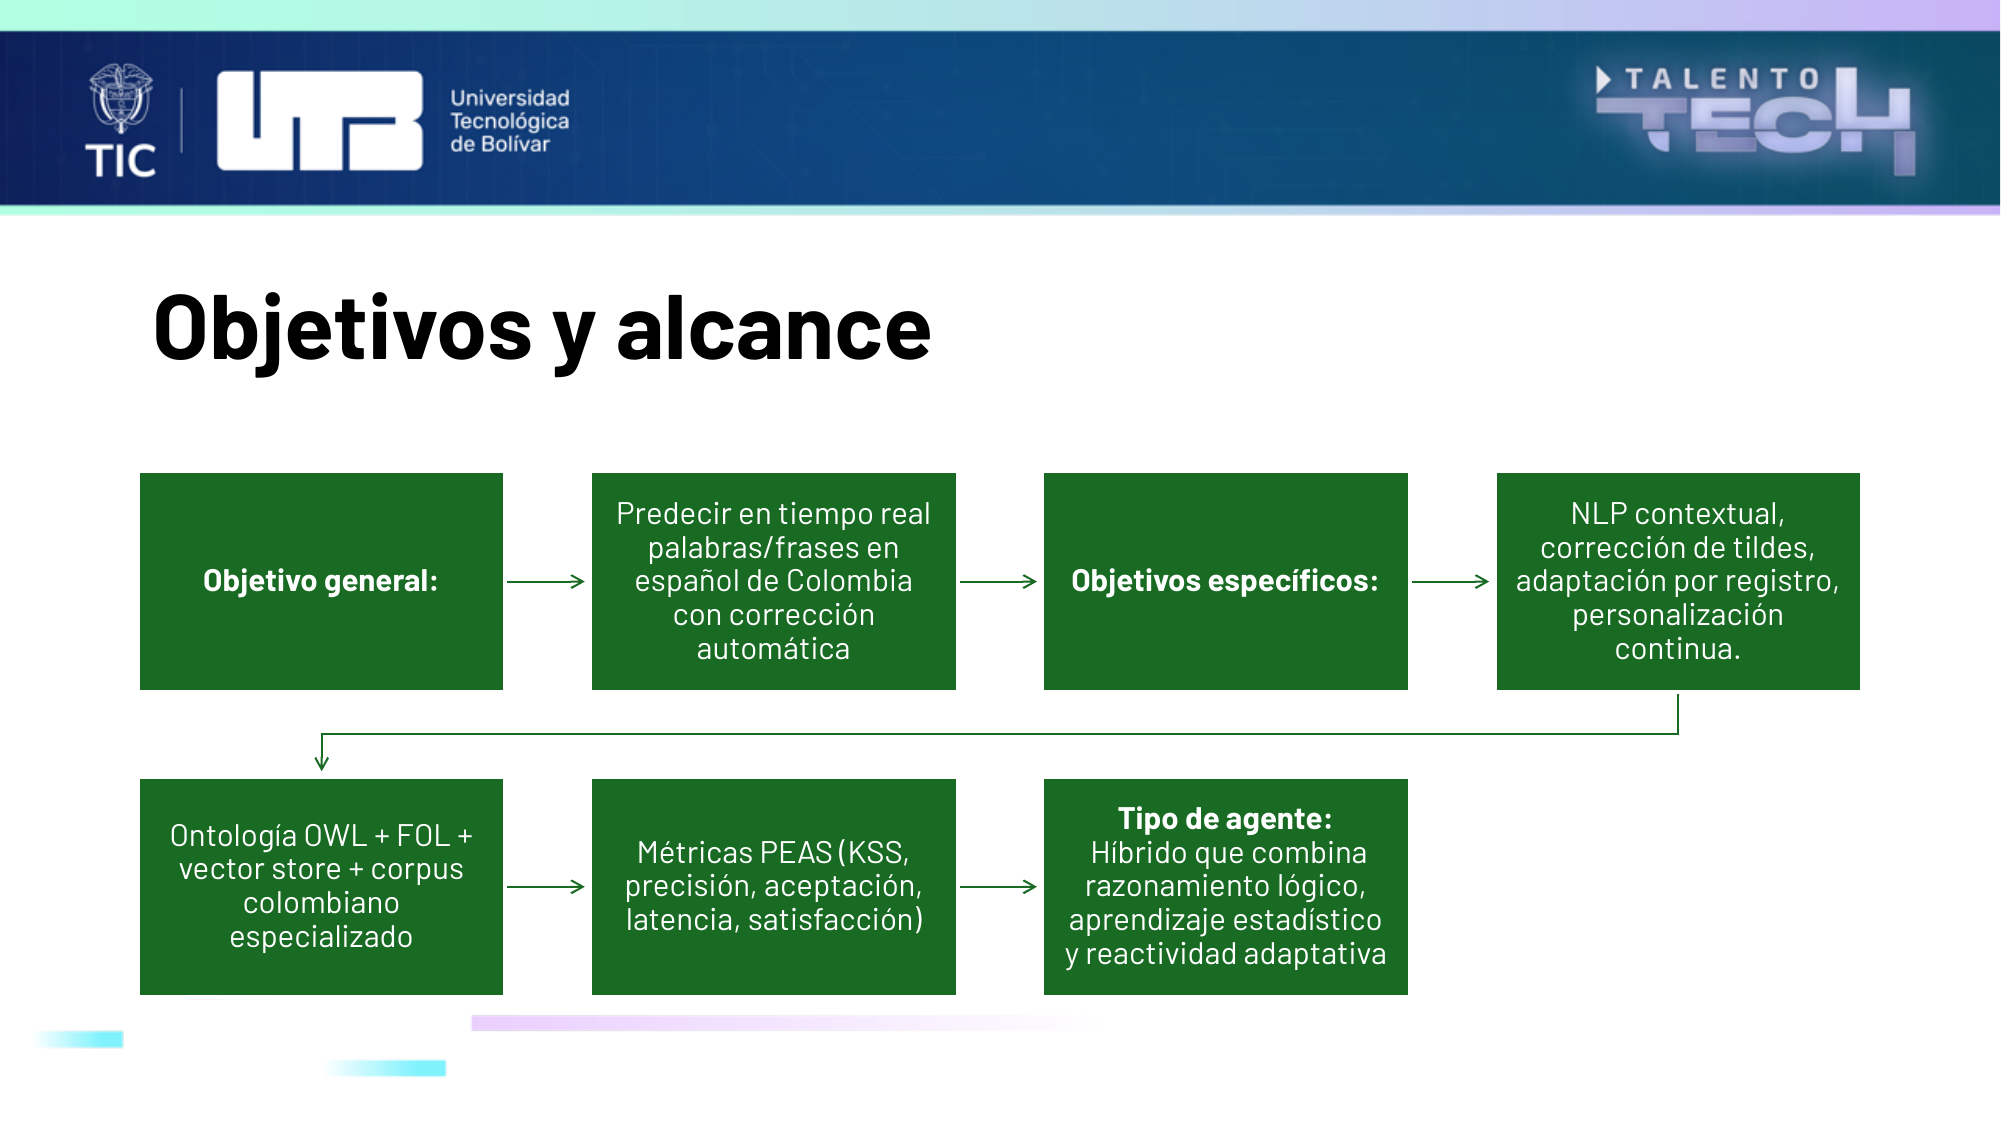

# Objetivos y alcance

Objetivo general:

Predecir en tiempo real palabras/frases en español de Colombia con corrección automática

Objetivos específicos:

NLP contextual, corrección de tildes, adaptación por registro, personalización continua.

Ontología OWL + FOL + vector store + corpus colombiano especializado

Métricas PEAS (KSS, precisión, aceptación, latencia, satisfacción)
Tipo de agente:
 Híbrido que combina razonamiento lógico, aprendizaje estadístico y reactividad adaptativa